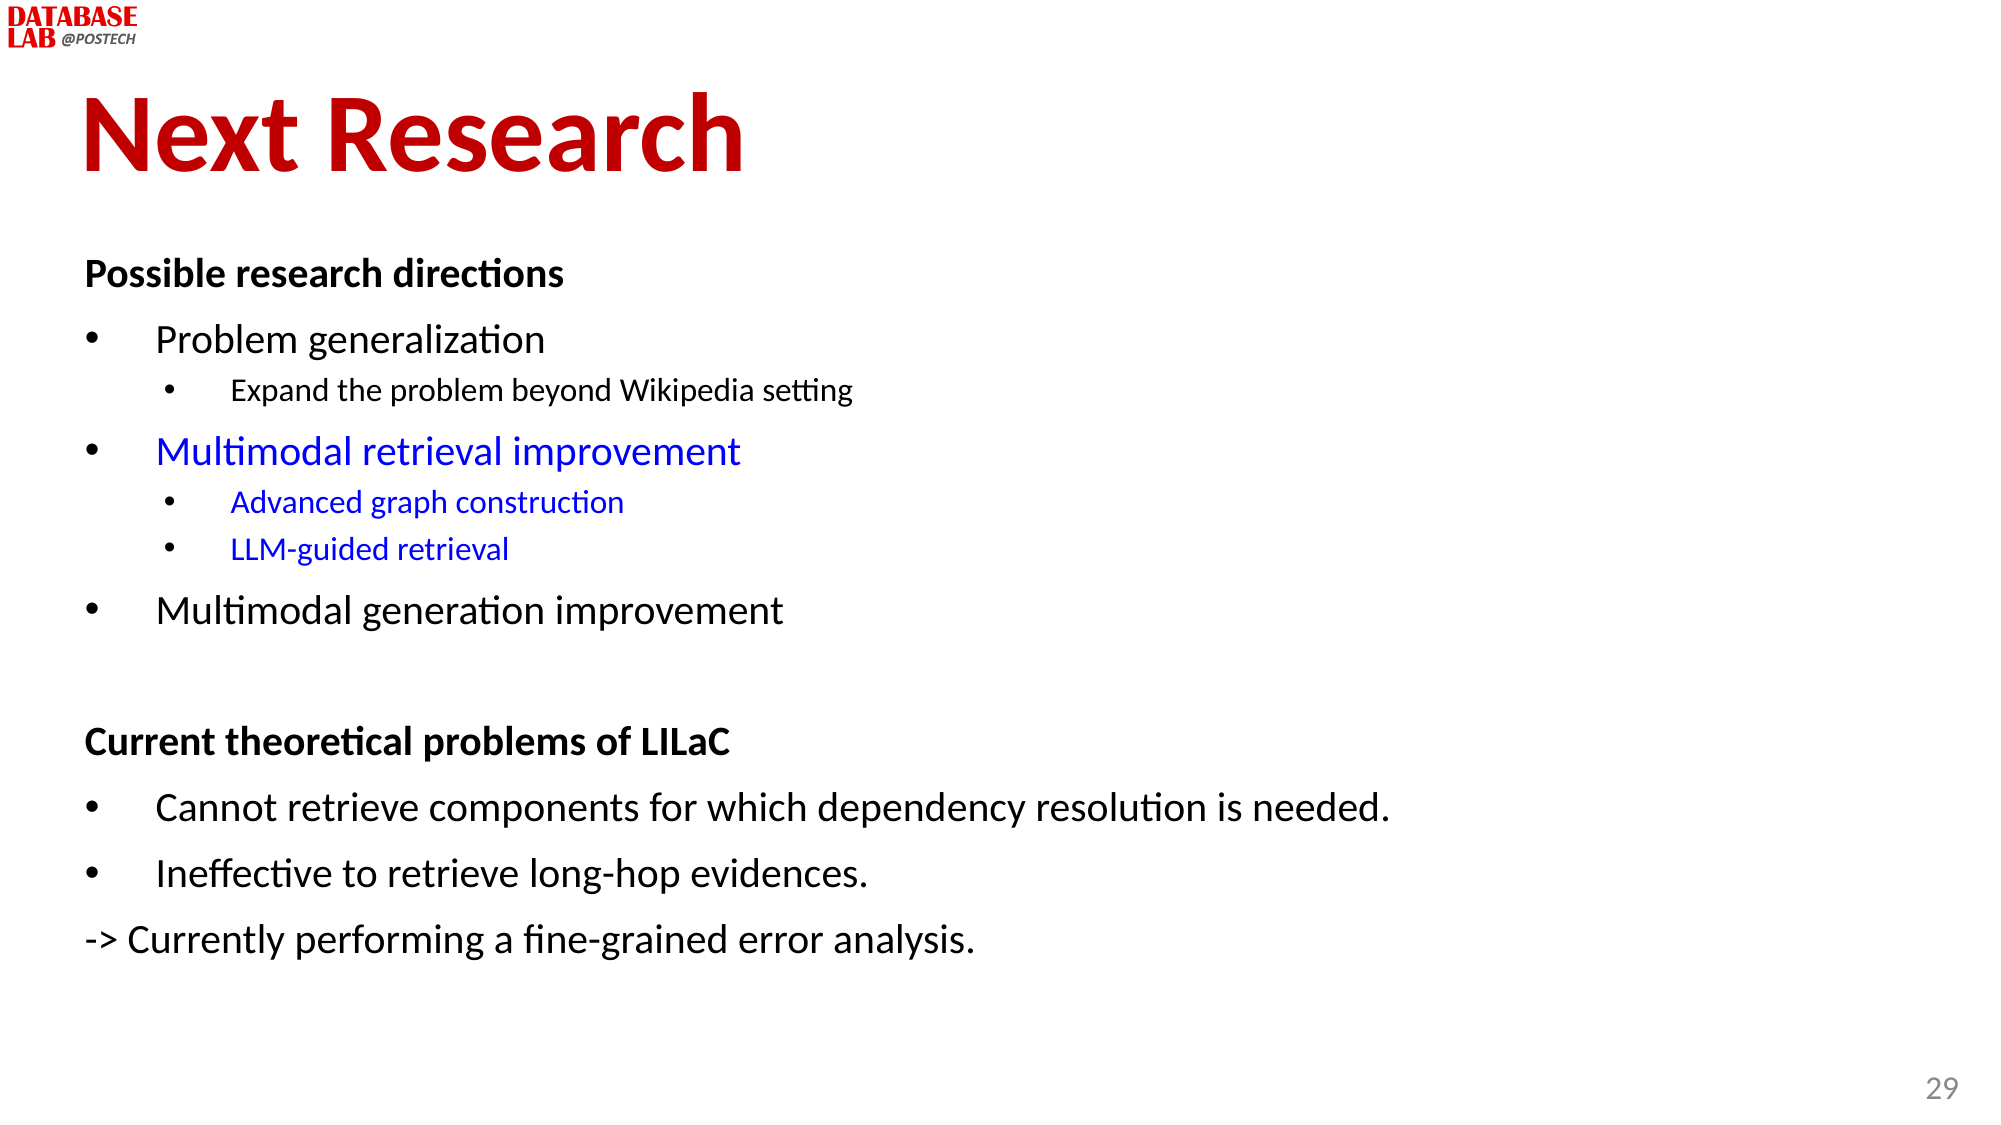

# Next Research
Possible research directions
Problem generalization
Expand the problem beyond Wikipedia setting
Multimodal retrieval improvement
Advanced graph construction
LLM-guided retrieval
Multimodal generation improvement

Current theoretical problems of LILaC
Cannot retrieve components for which dependency resolution is needed.
Ineffective to retrieve long-hop evidences.
-> Currently performing a fine-grained error analysis.
29